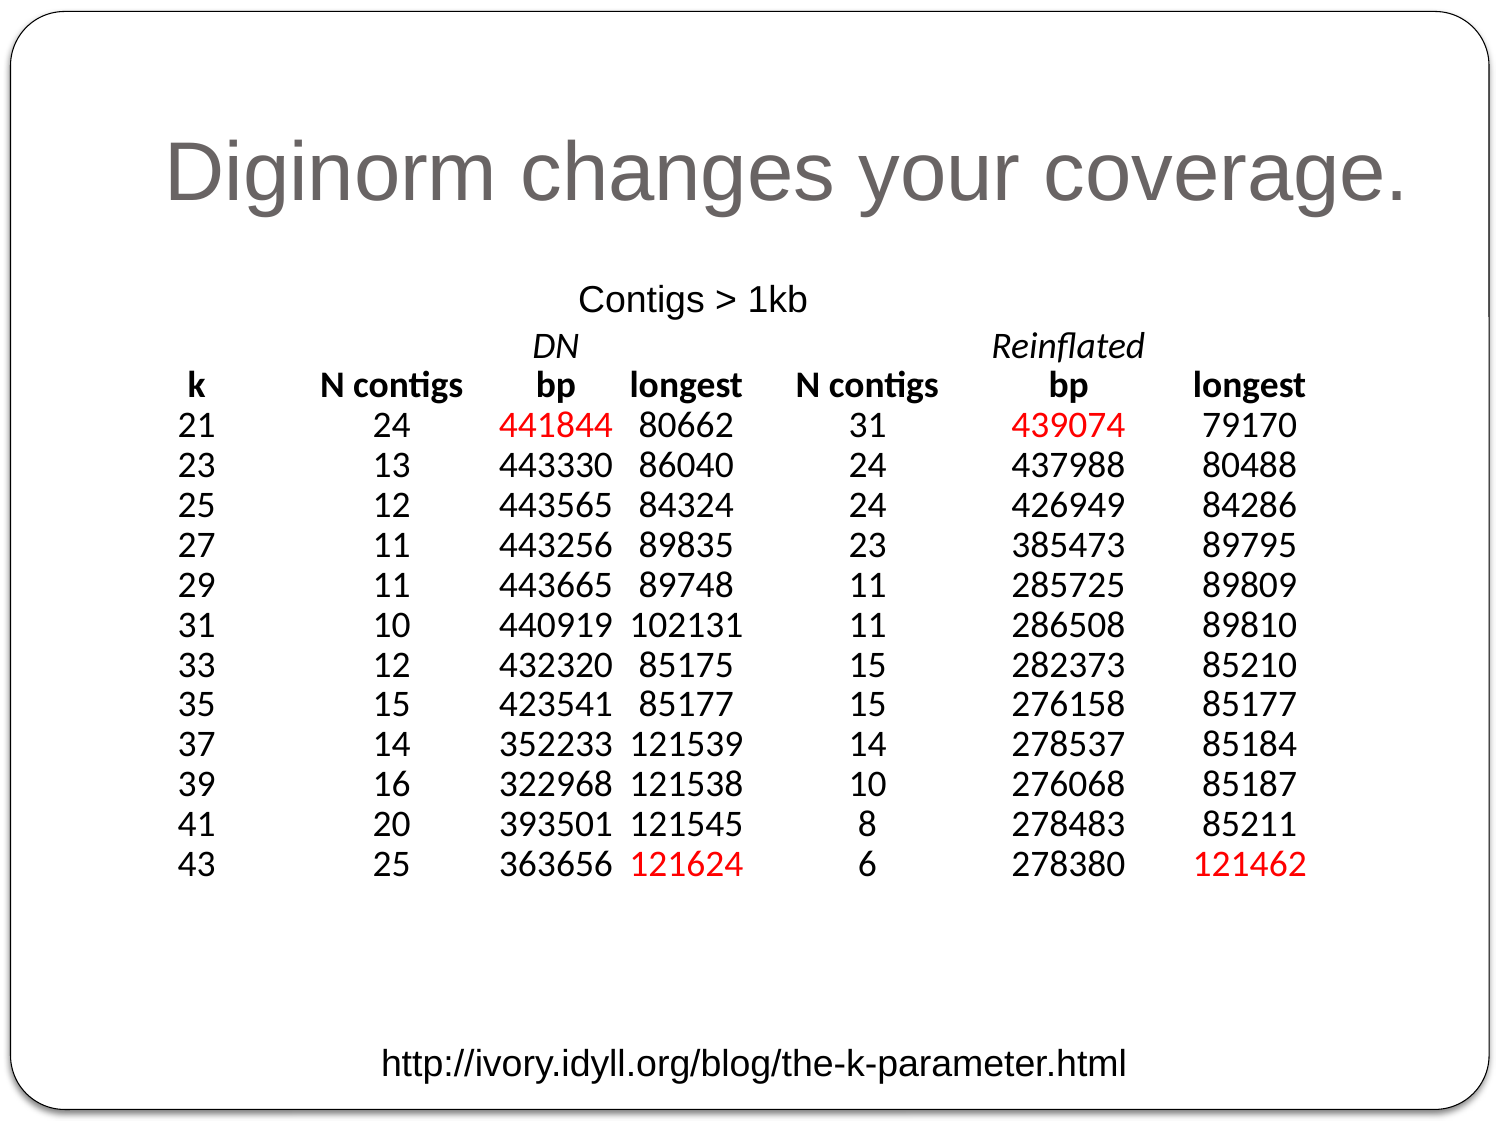

# Diginorm changes your coverage.
Contigs > 1kb
|  |  | DN |  |  | Reinflated |  |
| --- | --- | --- | --- | --- | --- | --- |
| k | N contigs | bp | longest | N contigs | bp | longest |
| 21 | 24 | 441844 | 80662 | 31 | 439074 | 79170 |
| 23 | 13 | 443330 | 86040 | 24 | 437988 | 80488 |
| 25 | 12 | 443565 | 84324 | 24 | 426949 | 84286 |
| 27 | 11 | 443256 | 89835 | 23 | 385473 | 89795 |
| 29 | 11 | 443665 | 89748 | 11 | 285725 | 89809 |
| 31 | 10 | 440919 | 102131 | 11 | 286508 | 89810 |
| 33 | 12 | 432320 | 85175 | 15 | 282373 | 85210 |
| 35 | 15 | 423541 | 85177 | 15 | 276158 | 85177 |
| 37 | 14 | 352233 | 121539 | 14 | 278537 | 85184 |
| 39 | 16 | 322968 | 121538 | 10 | 276068 | 85187 |
| 41 | 20 | 393501 | 121545 | 8 | 278483 | 85211 |
| 43 | 25 | 363656 | 121624 | 6 | 278380 | 121462 |
http://ivory.idyll.org/blog/the-k-parameter.html